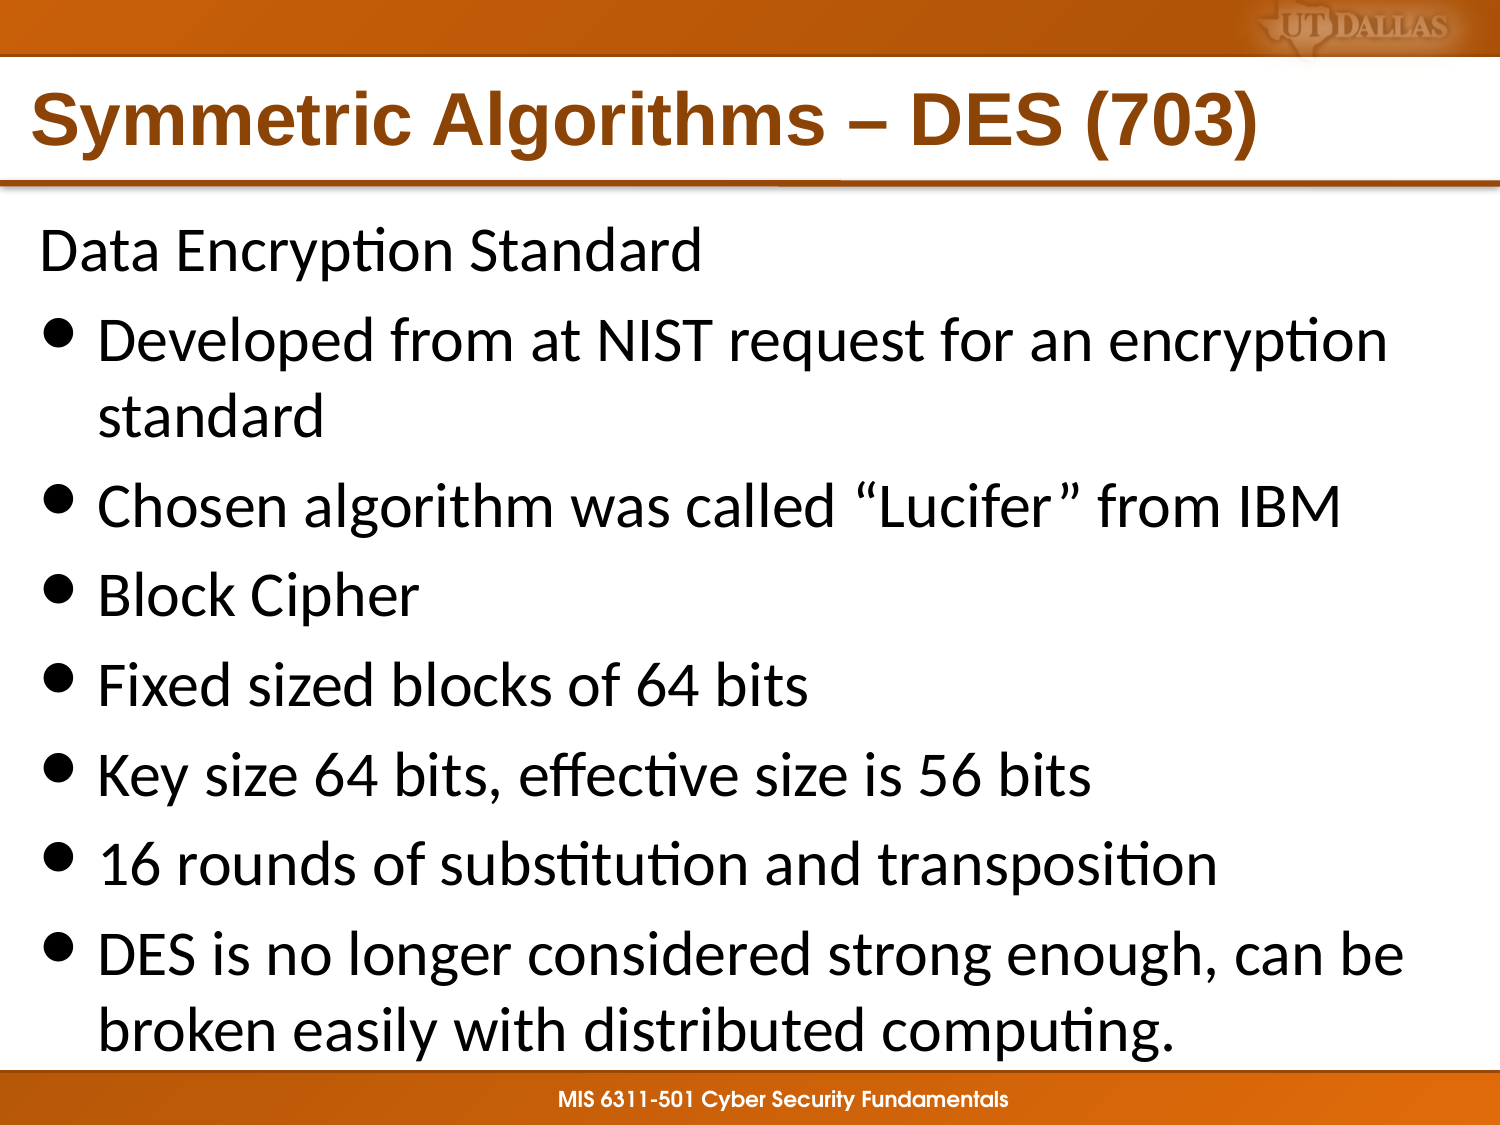

# Symmetric Algorithms – DES (703)
Data Encryption Standard
Developed from at NIST request for an encryption standard
Chosen algorithm was called “Lucifer” from IBM
Block Cipher
Fixed sized blocks of 64 bits
Key size 64 bits, effective size is 56 bits
16 rounds of substitution and transposition
DES is no longer considered strong enough, can be broken easily with distributed computing.